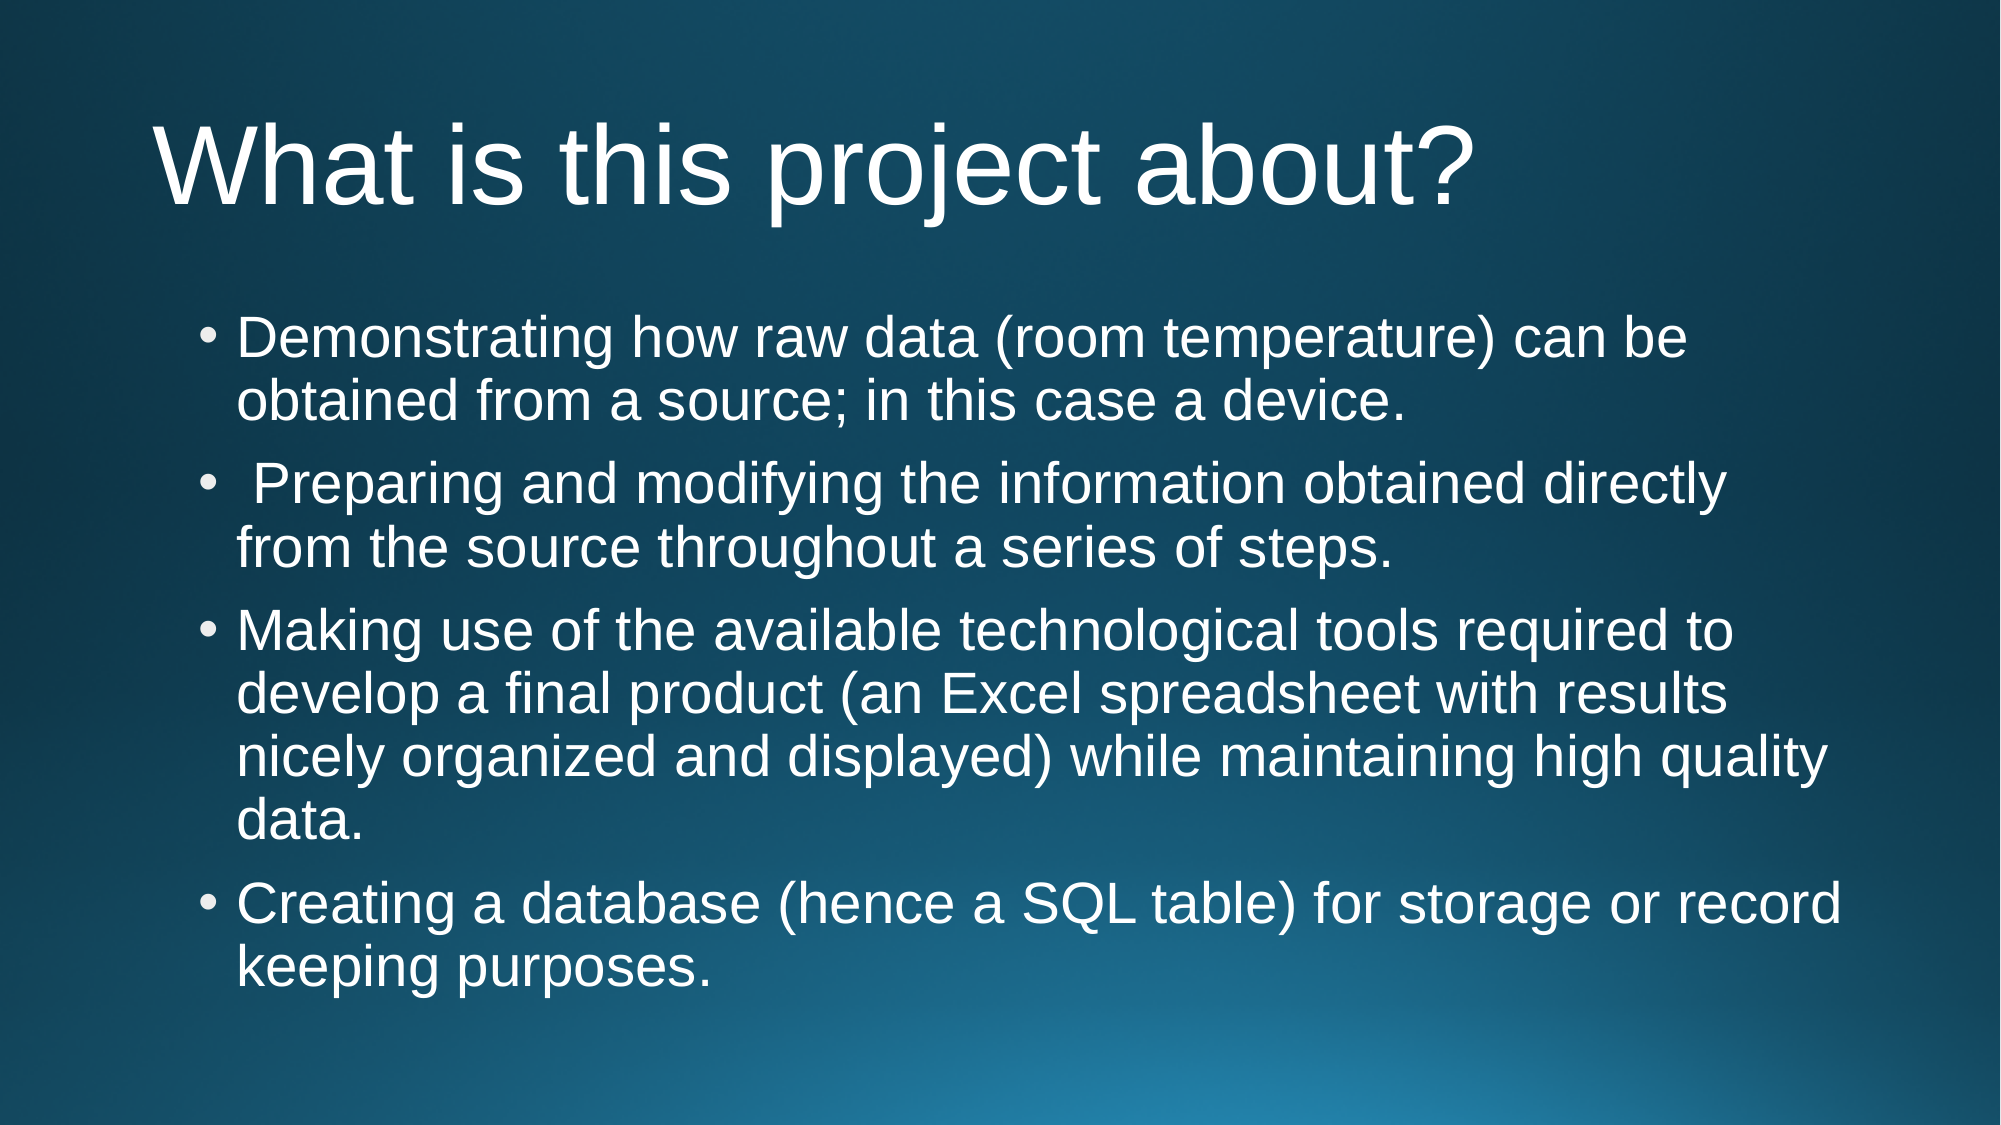

# What is this project about?
Demonstrating how raw data (room temperature) can be obtained from a source; in this case a device.
 Preparing and modifying the information obtained directly from the source throughout a series of steps.
Making use of the available technological tools required to develop a final product (an Excel spreadsheet with results nicely organized and displayed) while maintaining high quality data.
Creating a database (hence a SQL table) for storage or record keeping purposes.